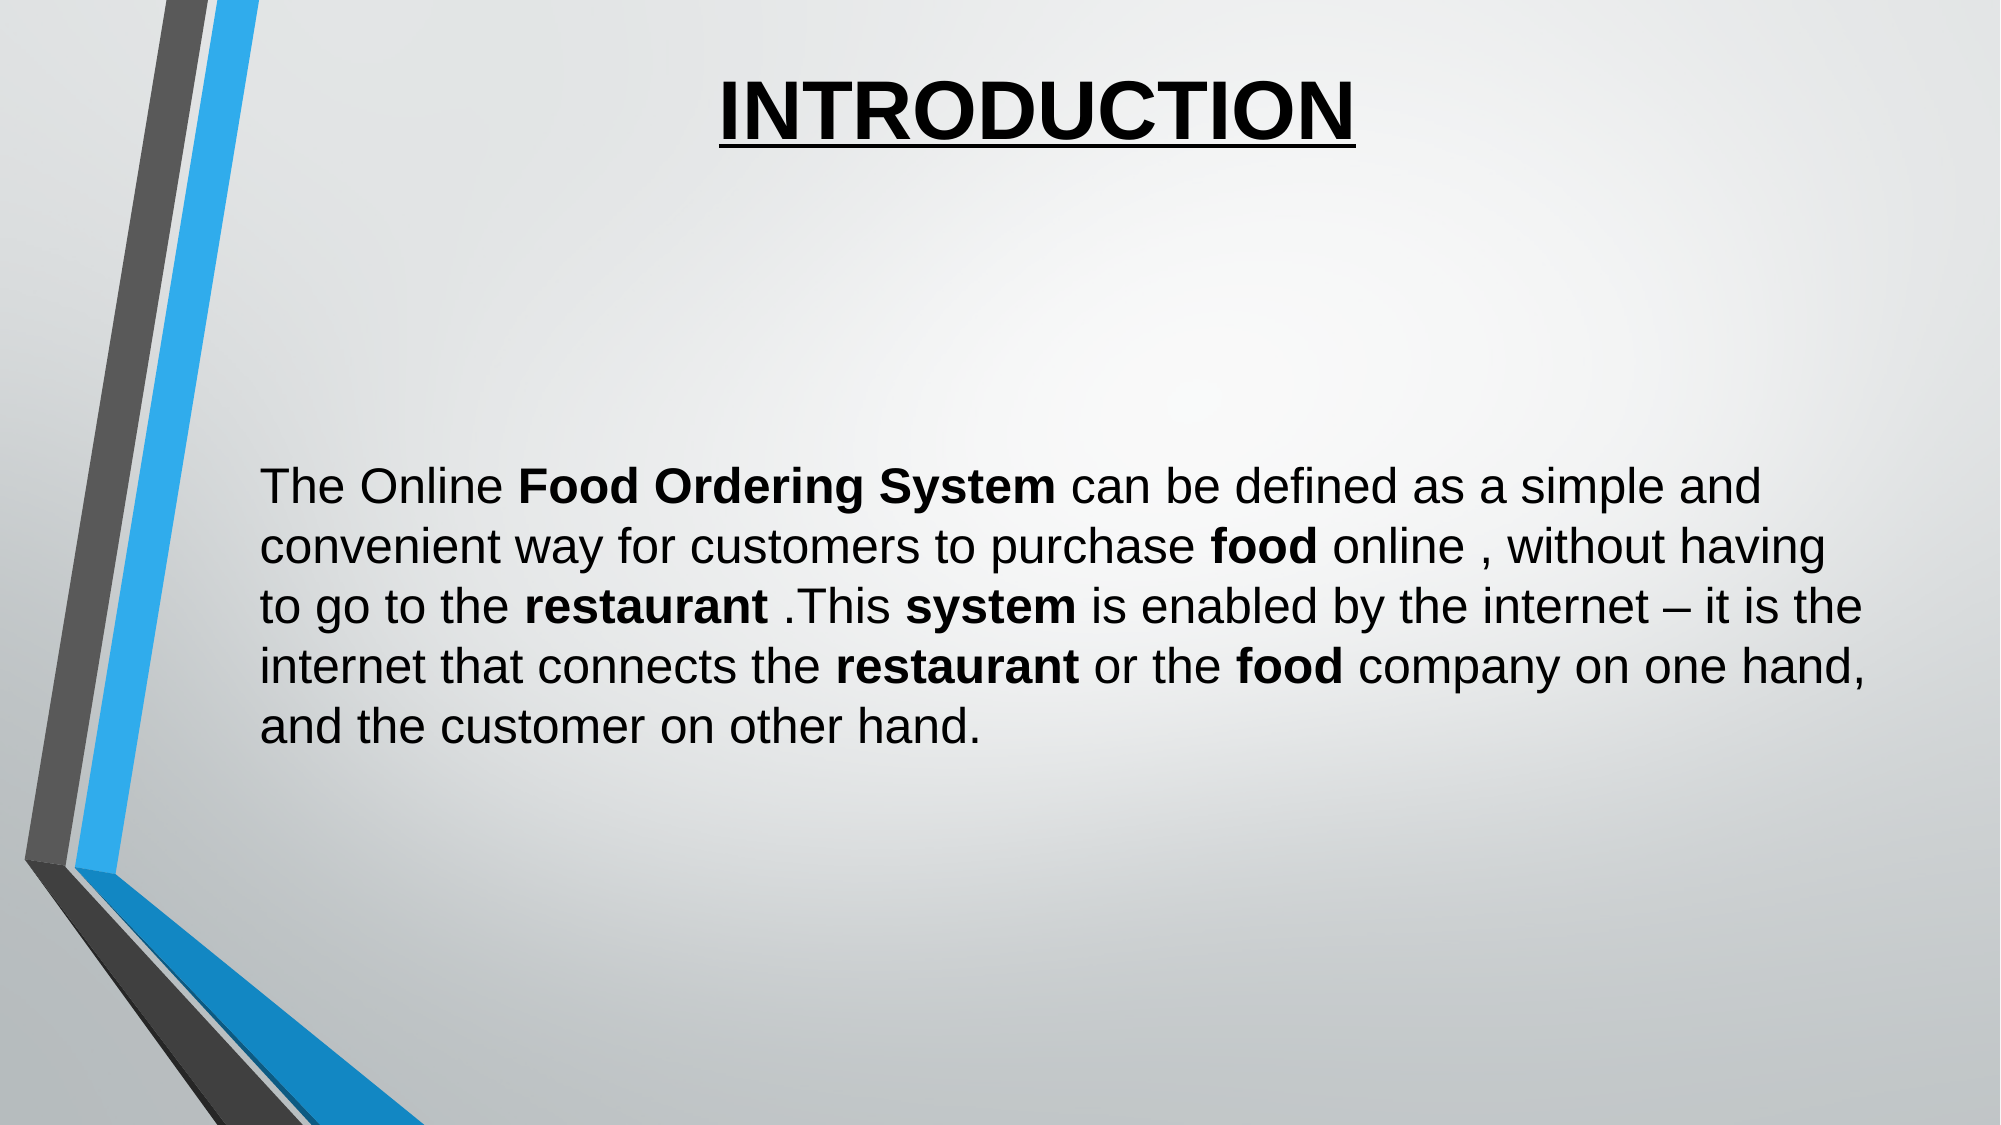

# INTRODUCTION

The Online Food Ordering System can be defined as a simple and convenient way for customers to purchase food online , without having to go to the restaurant .This system is enabled by the internet – it is the internet that connects the restaurant or the food company on one hand, and the customer on other hand.